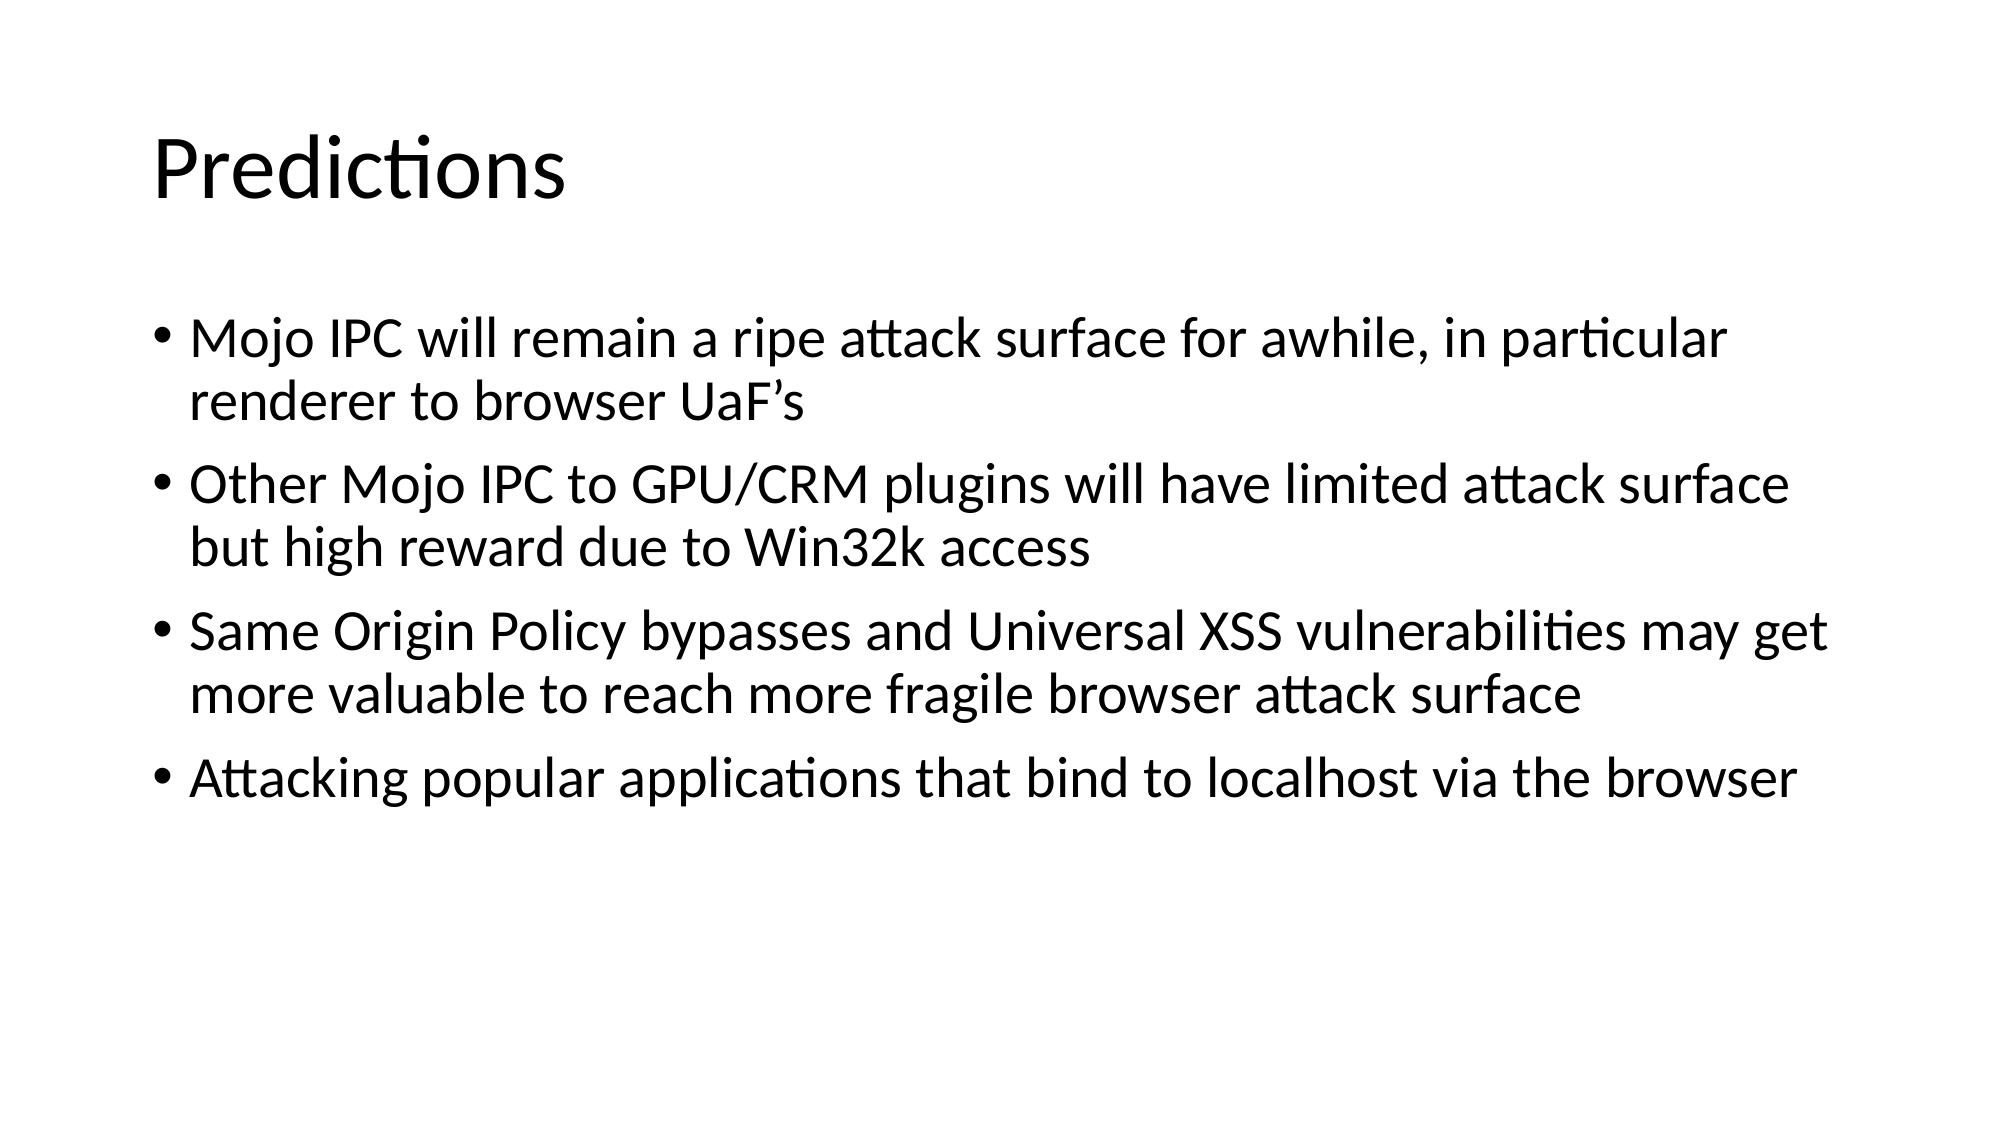

Predictions
Mojo IPC will remain a ripe attack surface for awhile, in particular renderer to browser UaF’s
Other Mojo IPC to GPU/CRM plugins will have limited attack surface but high reward due to Win32k access
Same Origin Policy bypasses and Universal XSS vulnerabilities may get more valuable to reach more fragile browser attack surface
Attacking popular applications that bind to localhost via the browser